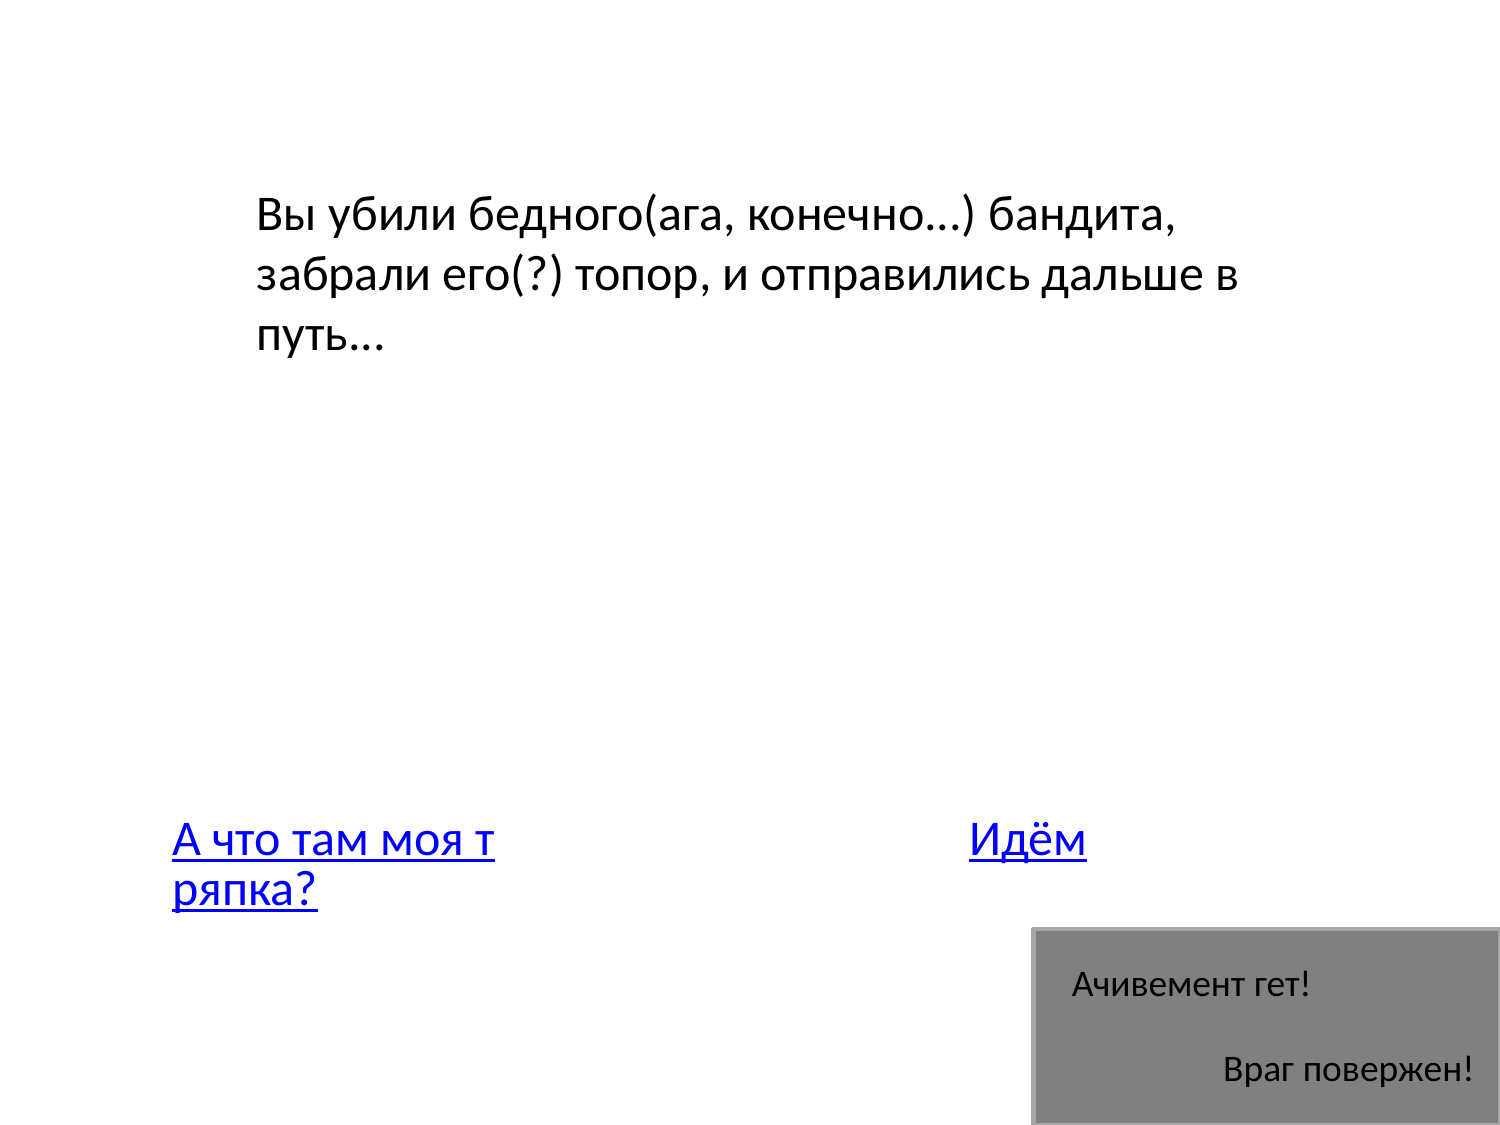

Вы убили бедного(ага, конечно...) бандита, забрали его(?) топор, и отправились дальше в путь...
А что там моя тряпка?
Идём

Ачивемент гет!
Враг повержен!